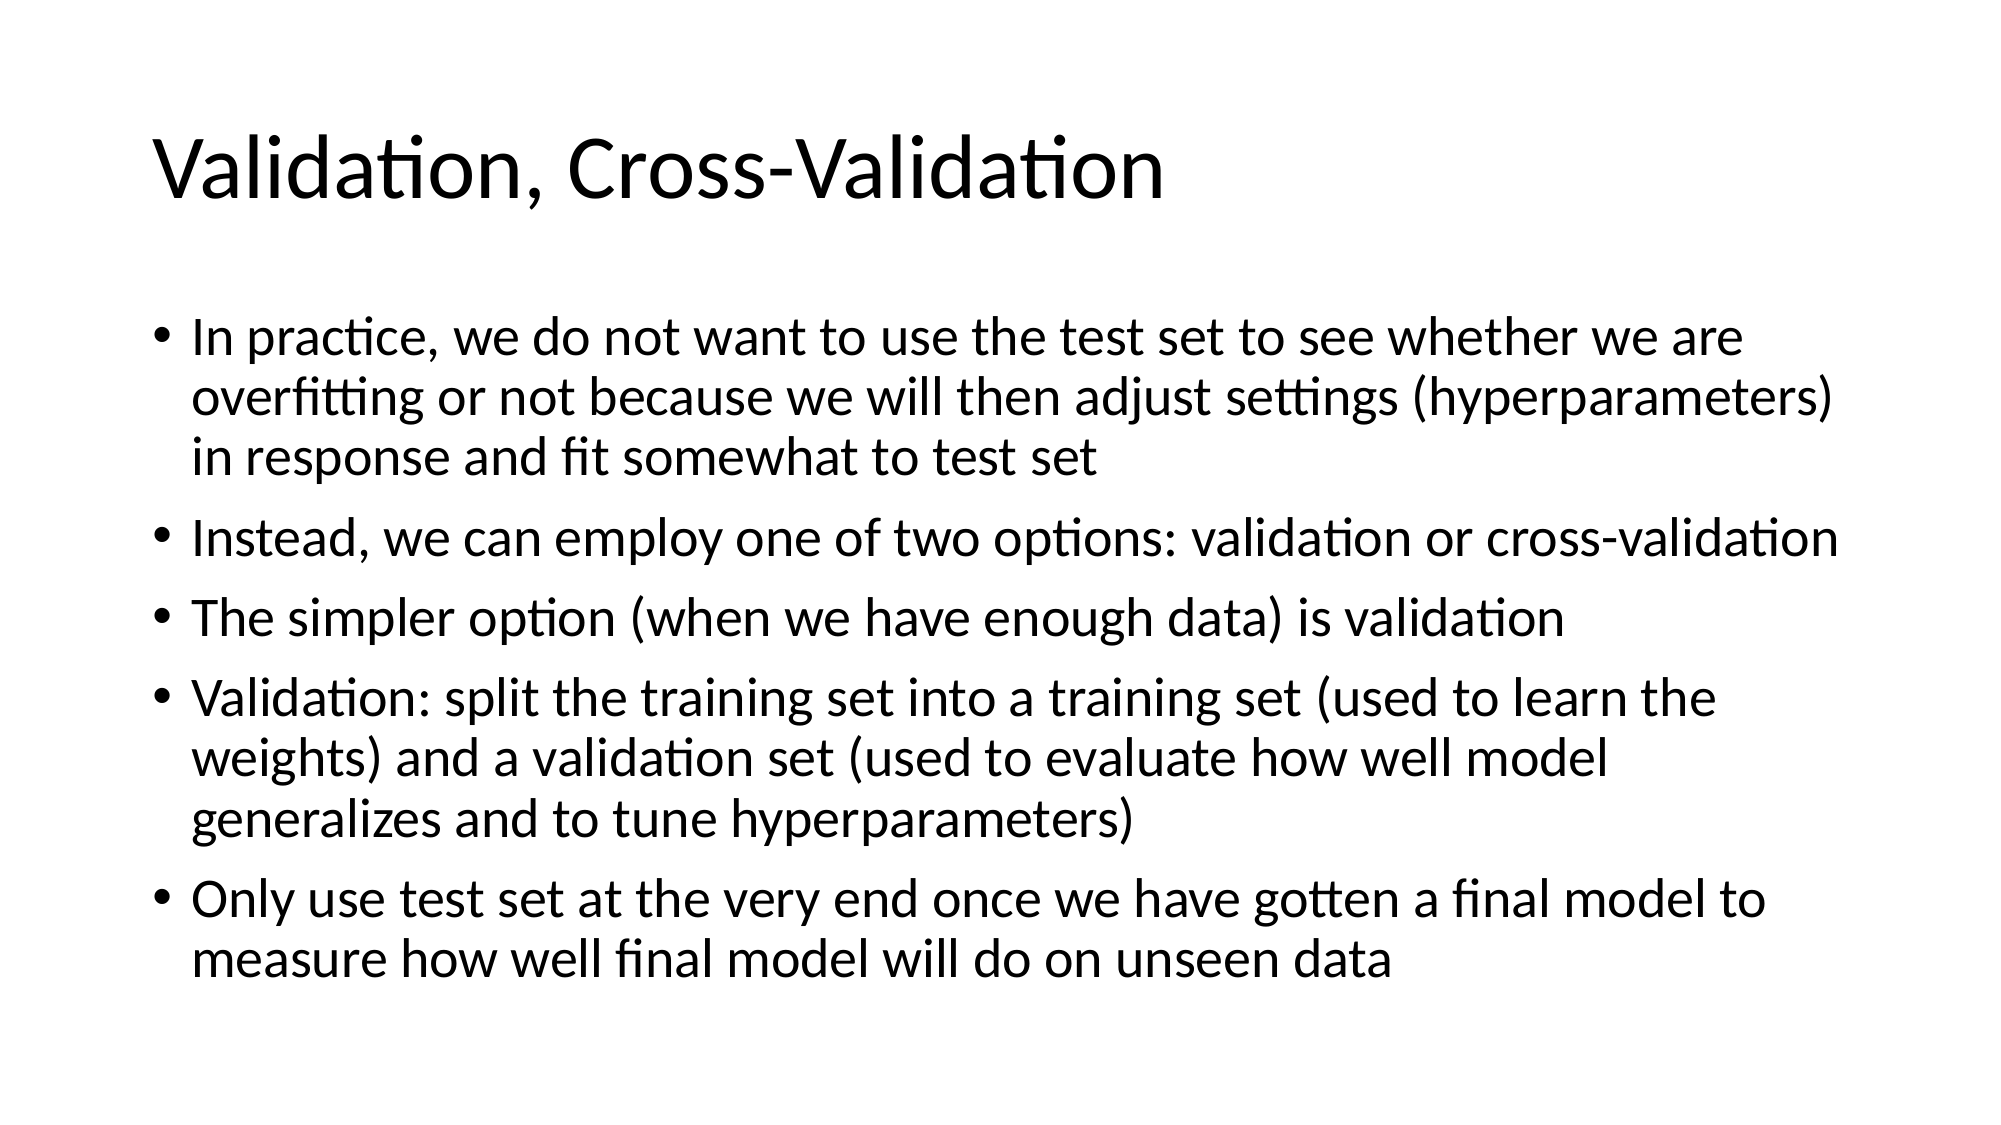

# Validation, Cross-Validation
In practice, we do not want to use the test set to see whether we are overfitting or not because we will then adjust settings (hyperparameters) in response and fit somewhat to test set
Instead, we can employ one of two options: validation or cross-validation
The simpler option (when we have enough data) is validation
Validation: split the training set into a training set (used to learn the weights) and a validation set (used to evaluate how well model generalizes and to tune hyperparameters)
Only use test set at the very end once we have gotten a final model to measure how well final model will do on unseen data